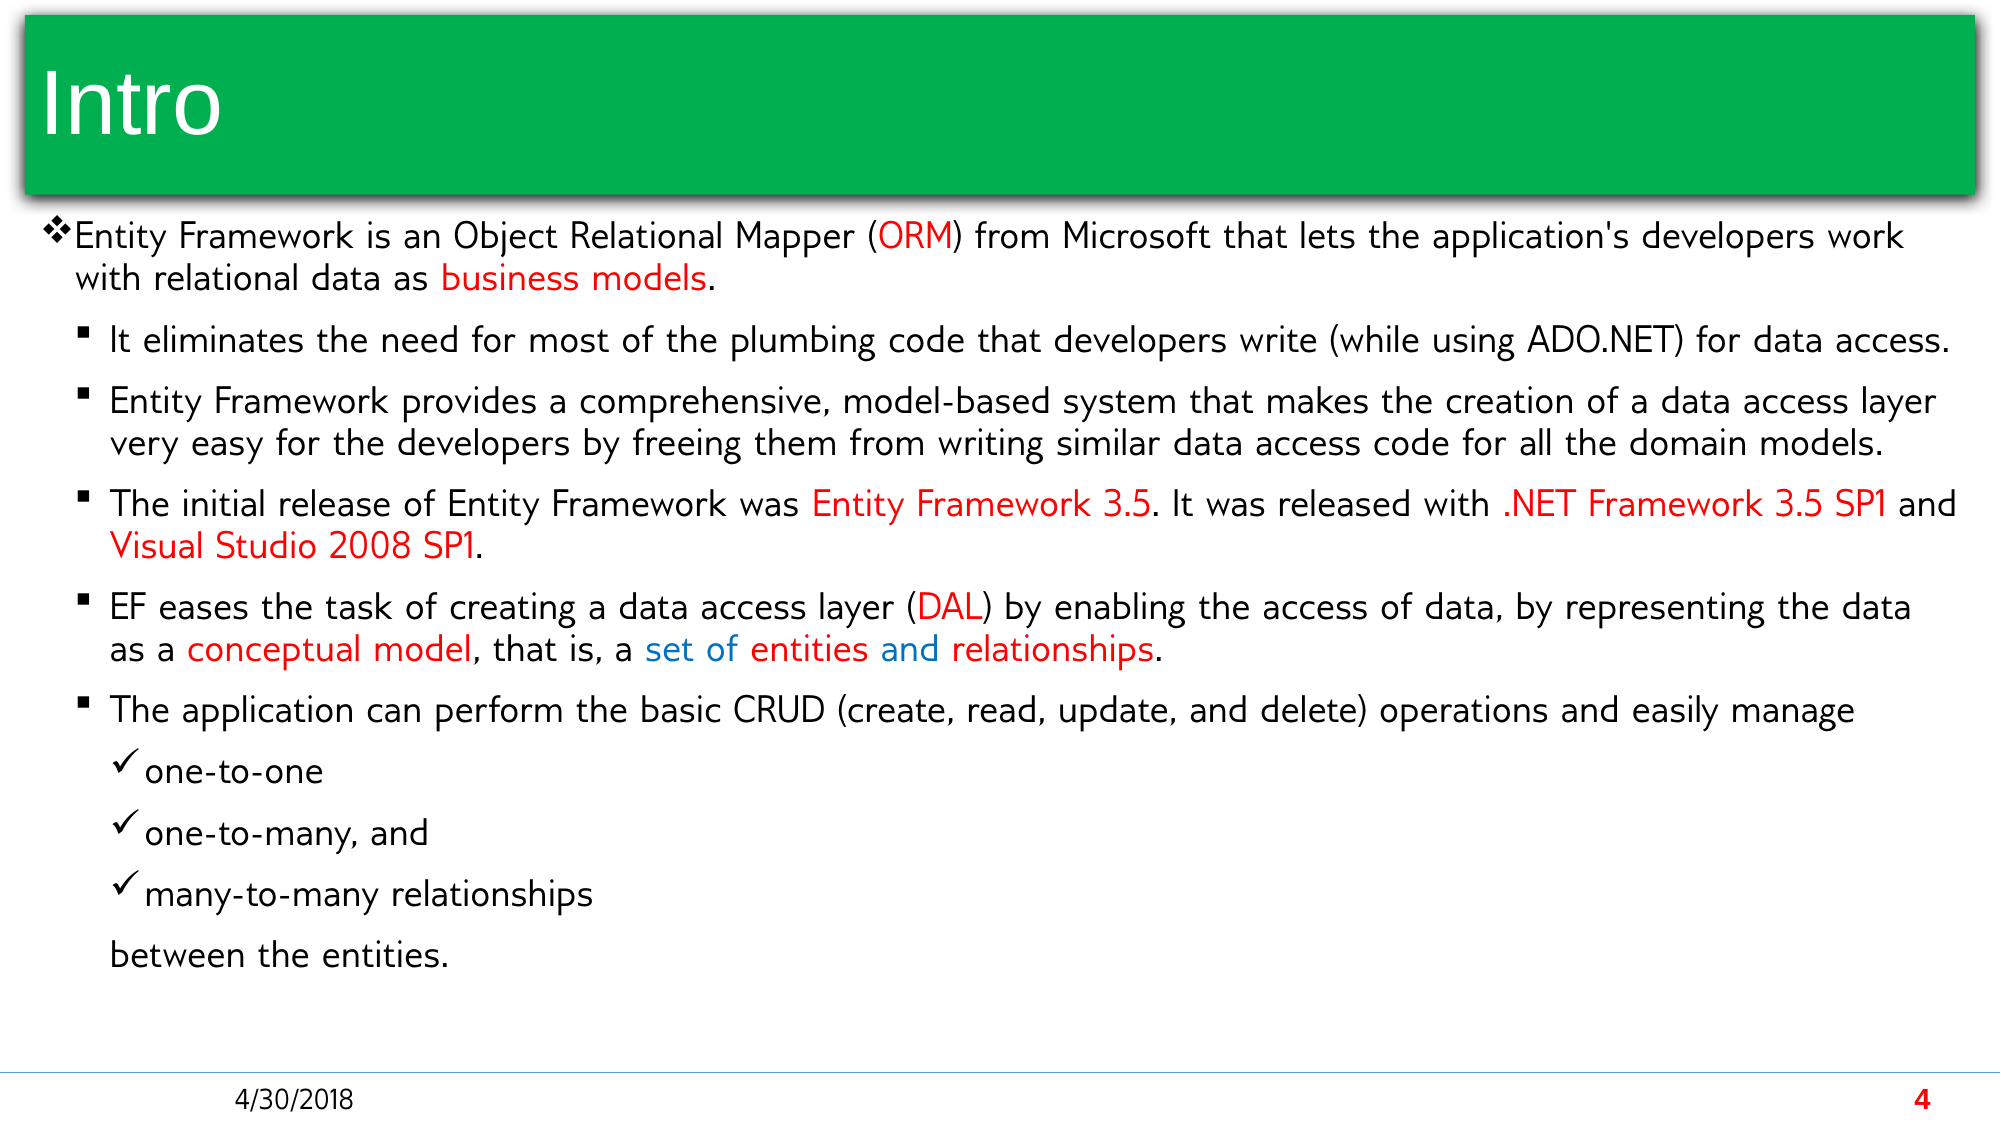

# Intro
Entity Framework is an Object Relational Mapper (ORM) from Microsoft that lets the application's developers work with relational data as business models.
It eliminates the need for most of the plumbing code that developers write (while using ADO.NET) for data access.
Entity Framework provides a comprehensive, model-based system that makes the creation of a data access layer very easy for the developers by freeing them from writing similar data access code for all the domain models.
The initial release of Entity Framework was Entity Framework 3.5. It was released with .NET Framework 3.5 SP1 and Visual Studio 2008 SP1.
EF eases the task of creating a data access layer (DAL) by enabling the access of data, by representing the data as a conceptual model, that is, a set of entities and relationships.
The application can perform the basic CRUD (create, read, update, and delete) operations and easily manage
one-to-one
one-to-many, and
many-to-many relationships
between the entities.
4/30/2018
4